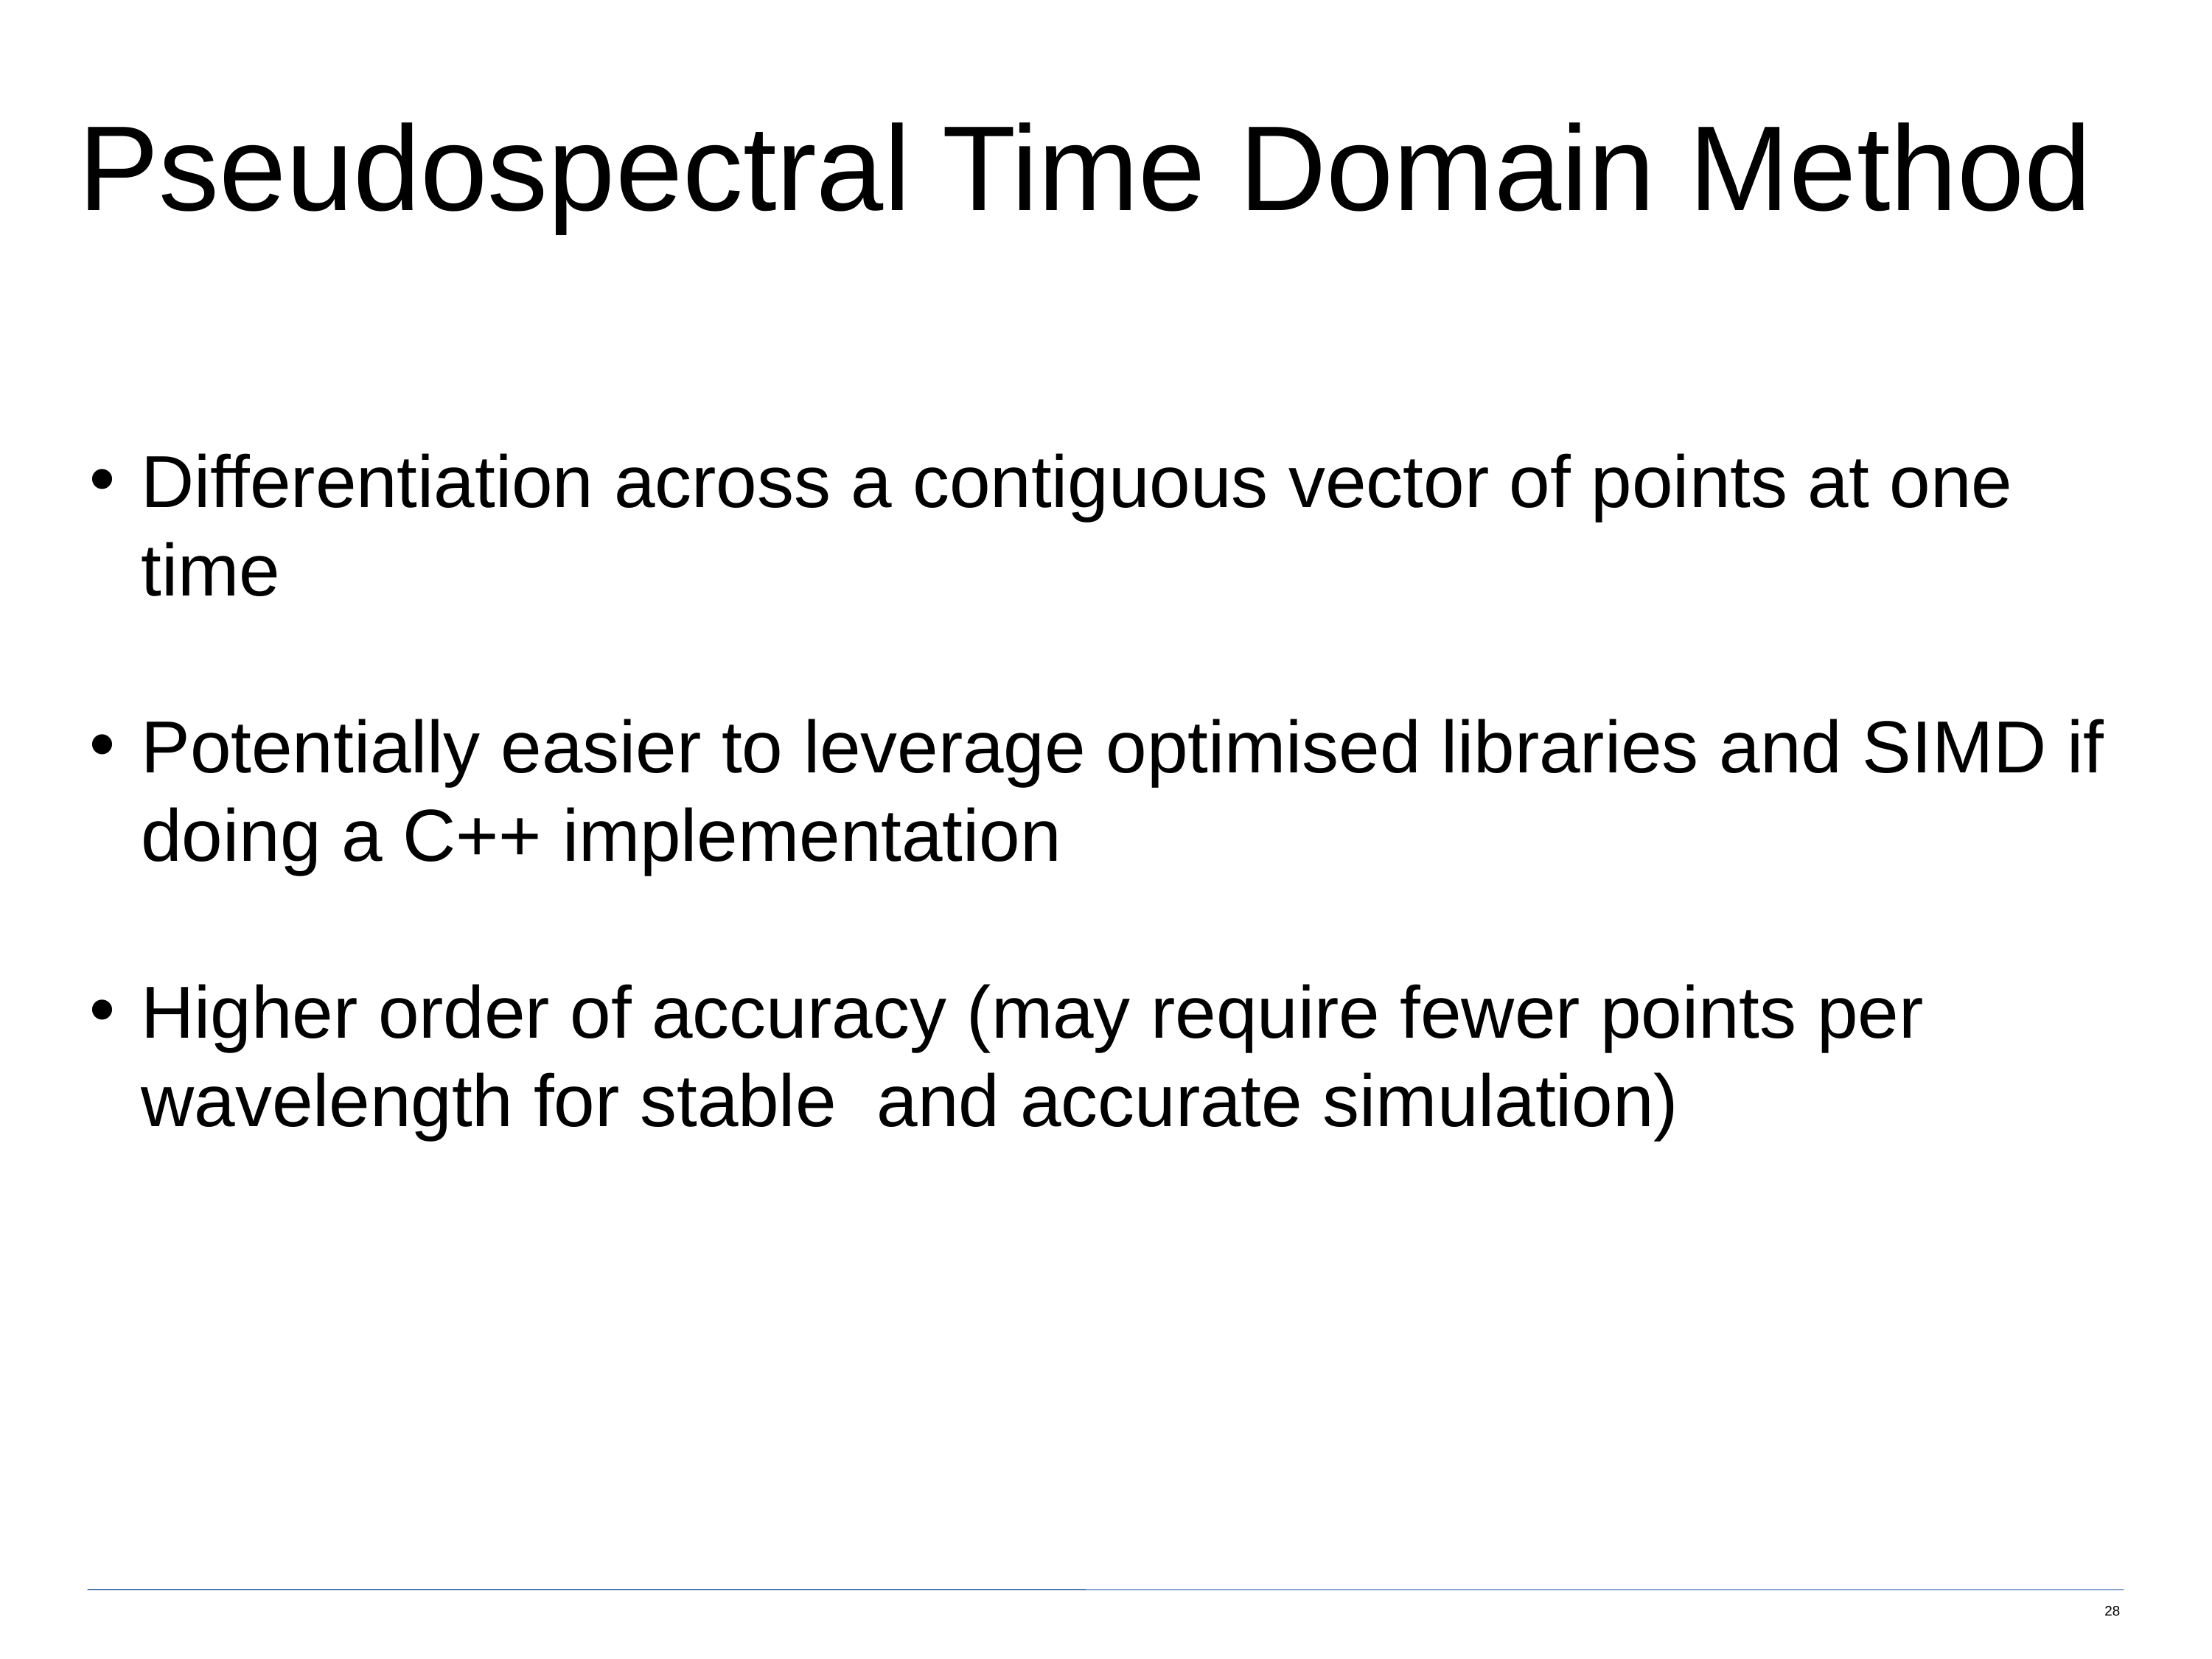

Pseudospectral Time Domain Method
Differentiation across a contiguous vector of points at one time

Potentially easier to leverage optimised libraries and SIMD if doing a C++ implementation

Higher order of accuracy (may require fewer points per wavelength for stable  and accurate simulation)